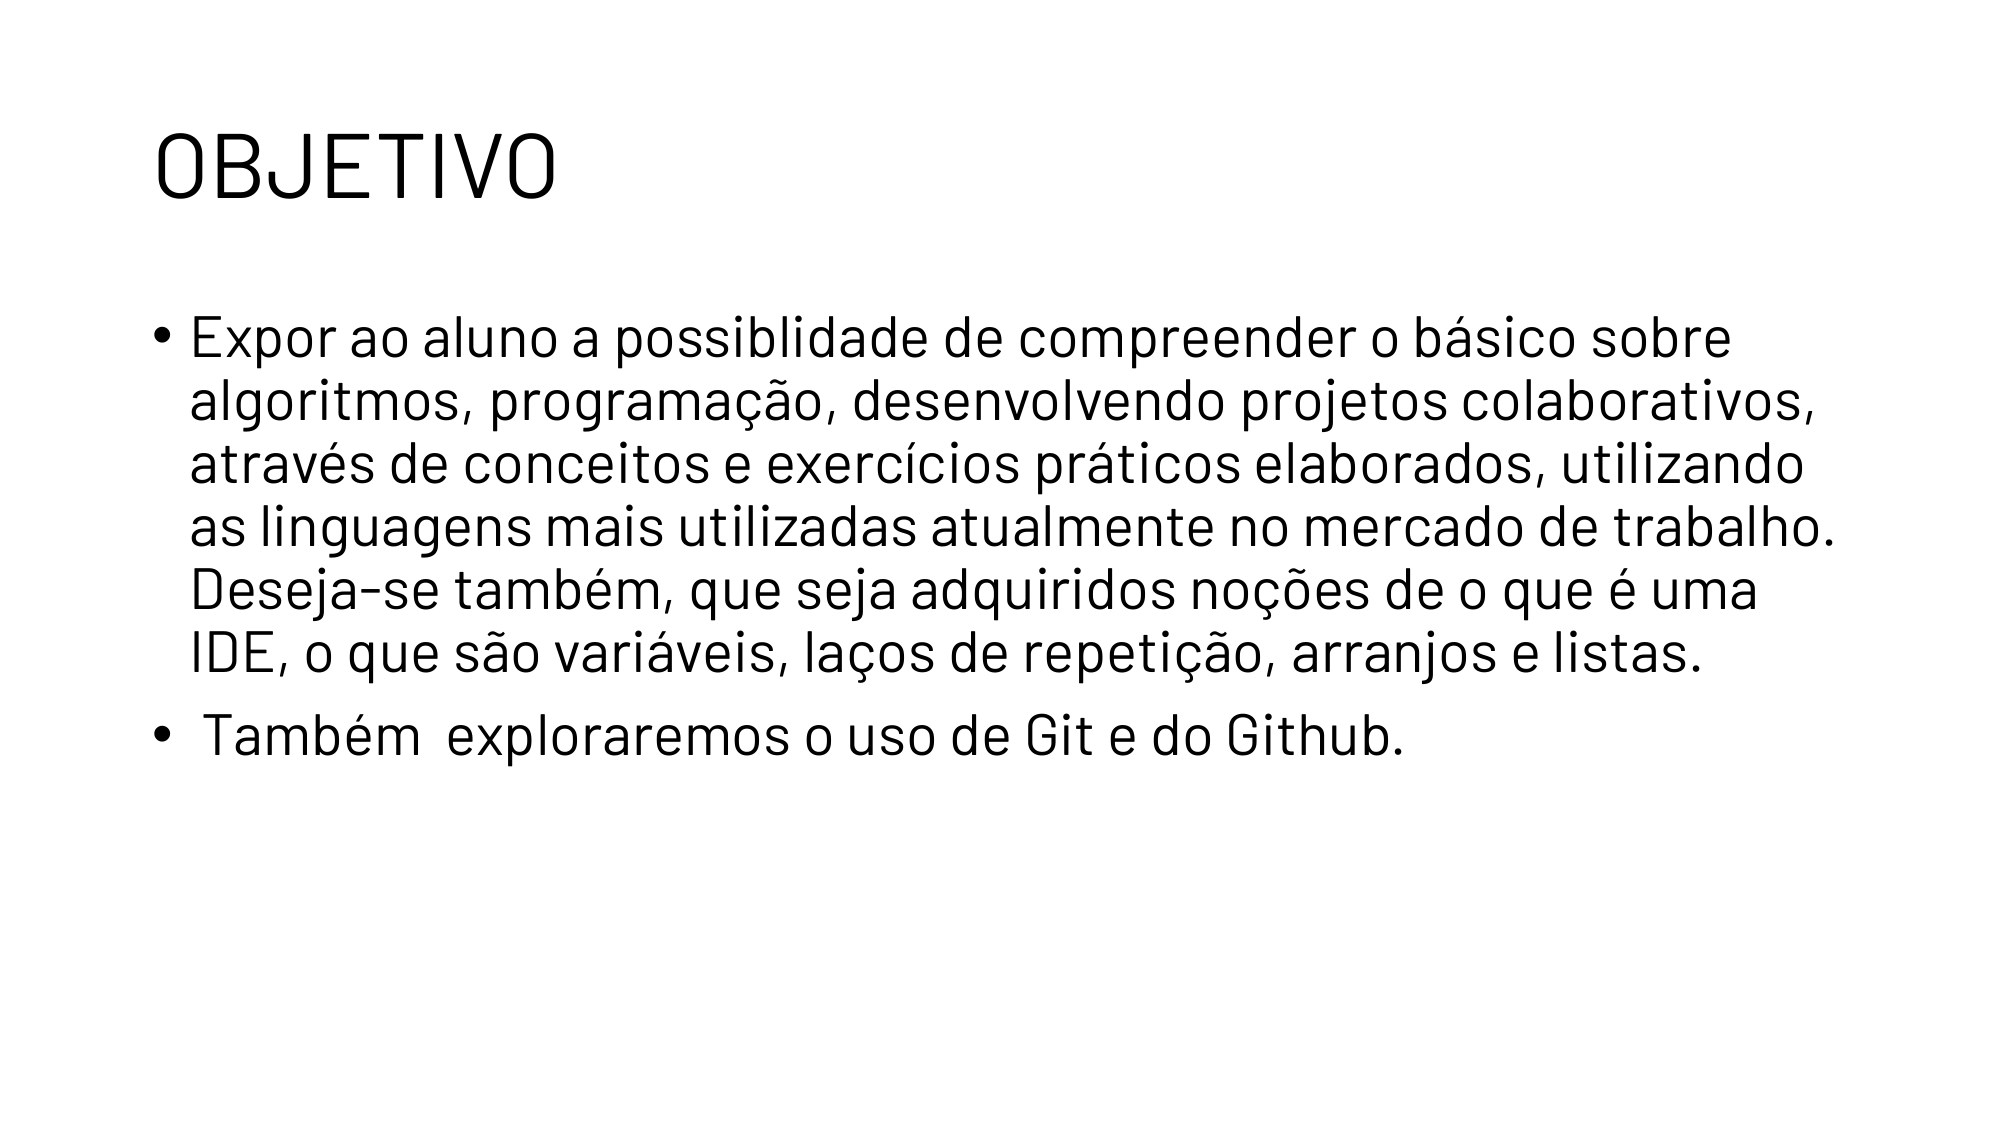

# OBJETIVO
Expor ao aluno a possiblidade de compreender o básico sobre algoritmos, programação, desenvolvendo projetos colaborativos, através de conceitos e exercícios práticos elaborados, utilizando as linguagens mais utilizadas atualmente no mercado de trabalho. Deseja-se também, que seja adquiridos noções de o que é uma IDE, o que são variáveis, laços de repetição, arranjos e listas.
 Também  exploraremos o uso de Git e do Github.